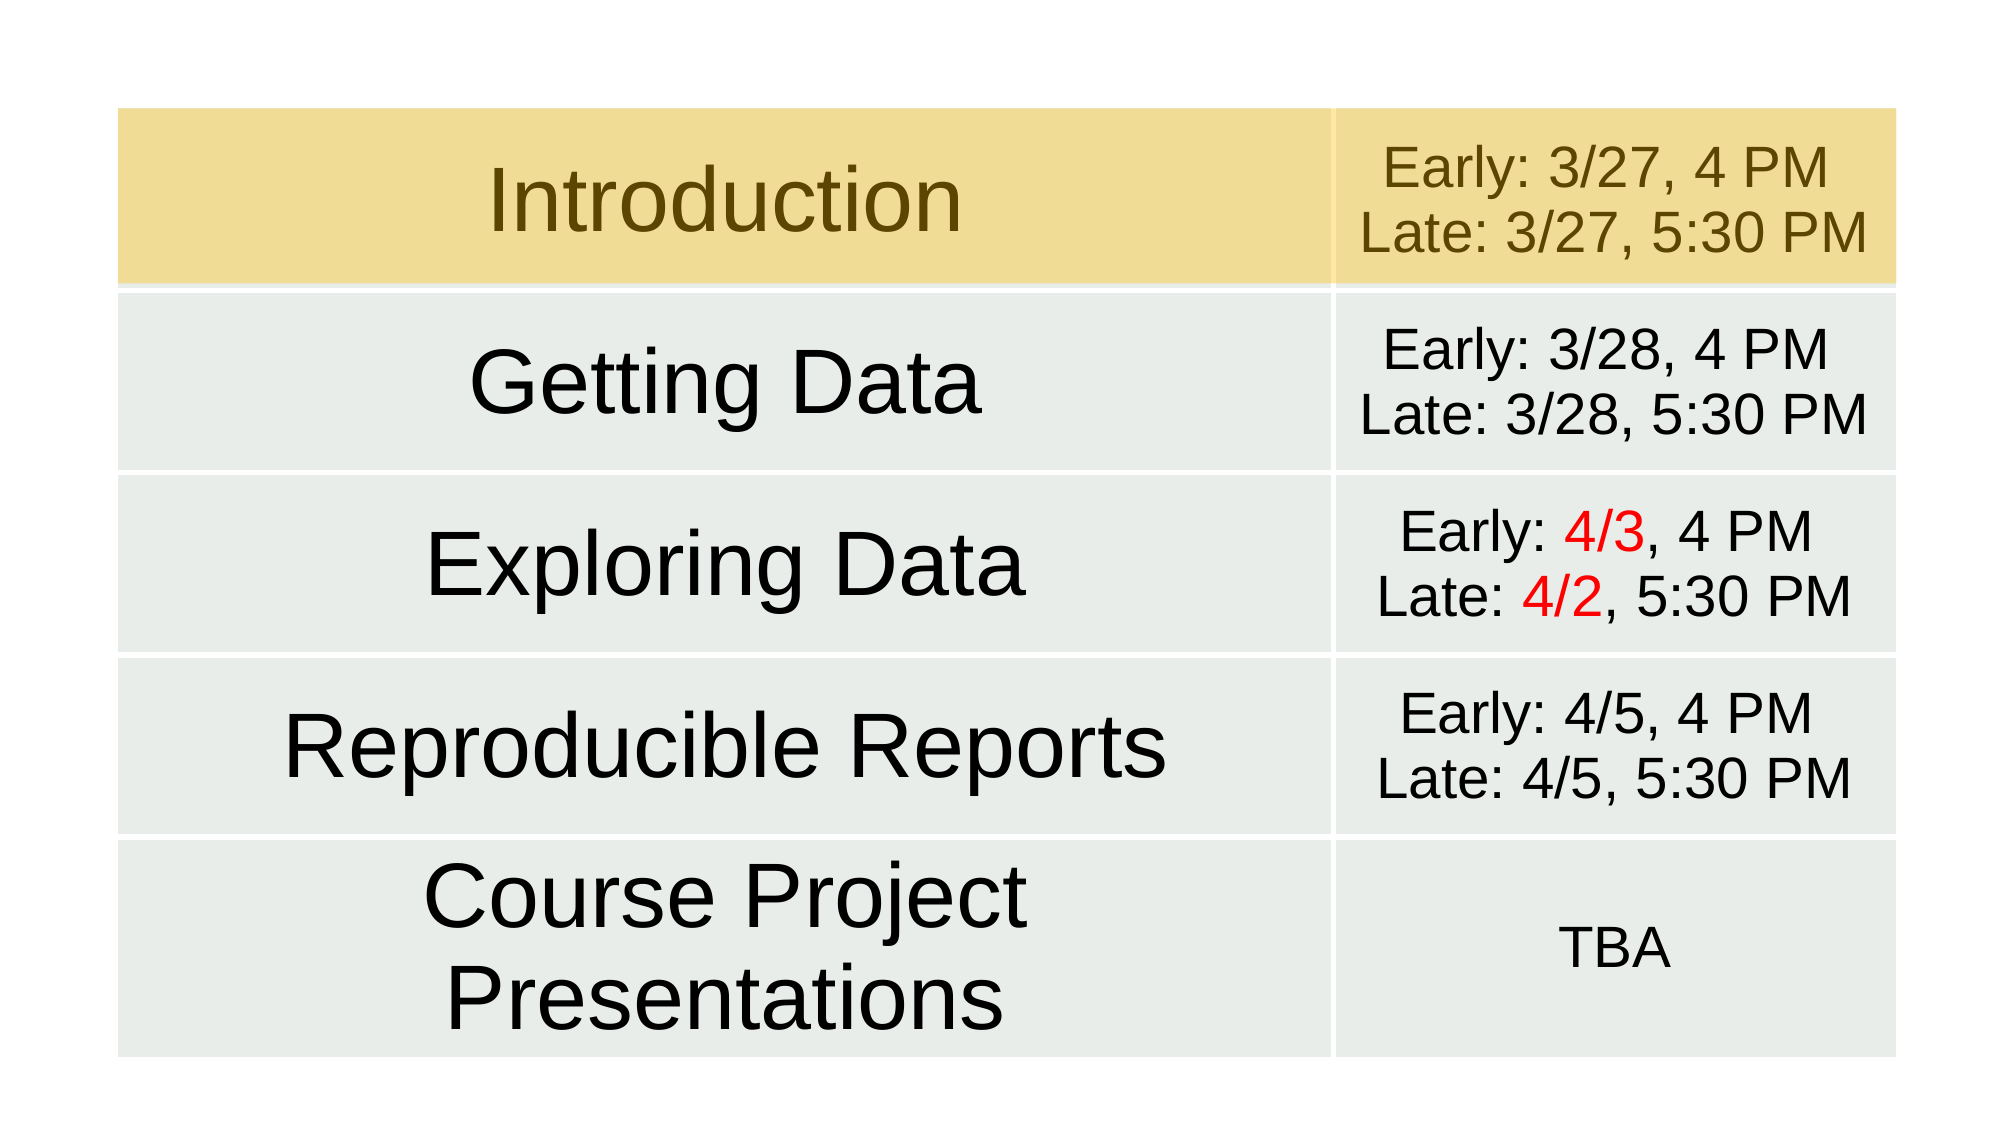

| Introduction | Early: 3/27, 4 PM Late: 3/27, 5:30 PM |
| --- | --- |
| Getting Data | Early: 3/28, 4 PM Late: 3/28, 5:30 PM |
| Exploring Data | Early: 4/3, 4 PM Late: 4/2, 5:30 PM |
| Reproducible Reports | Early: 4/5, 4 PM Late: 4/5, 5:30 PM |
| Course Project Presentations | TBA |